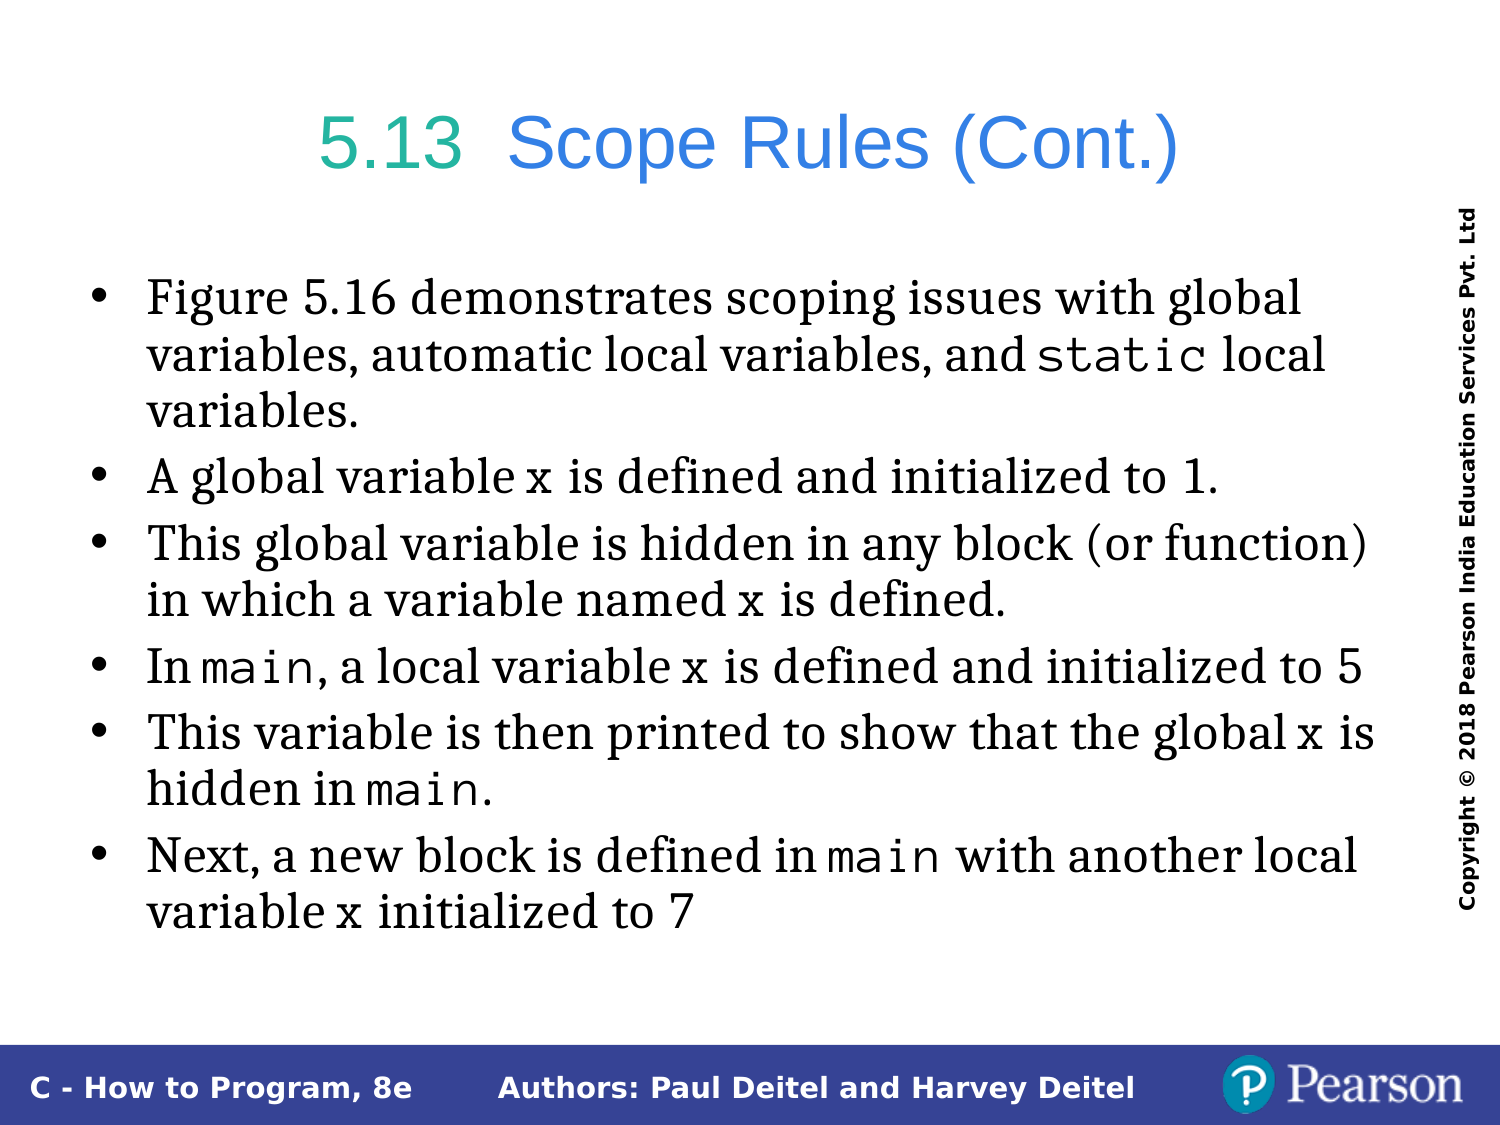

# 5.13  Scope Rules (Cont.)
Figure 5.16 demonstrates scoping issues with global variables, automatic local variables, and static local variables.
A global variable x is defined and initialized to 1.
This global variable is hidden in any block (or function) in which a variable named x is defined.
In main, a local variable x is defined and initialized to 5
This variable is then printed to show that the global x is hidden in main.
Next, a new block is defined in main with another local variable x initialized to 7